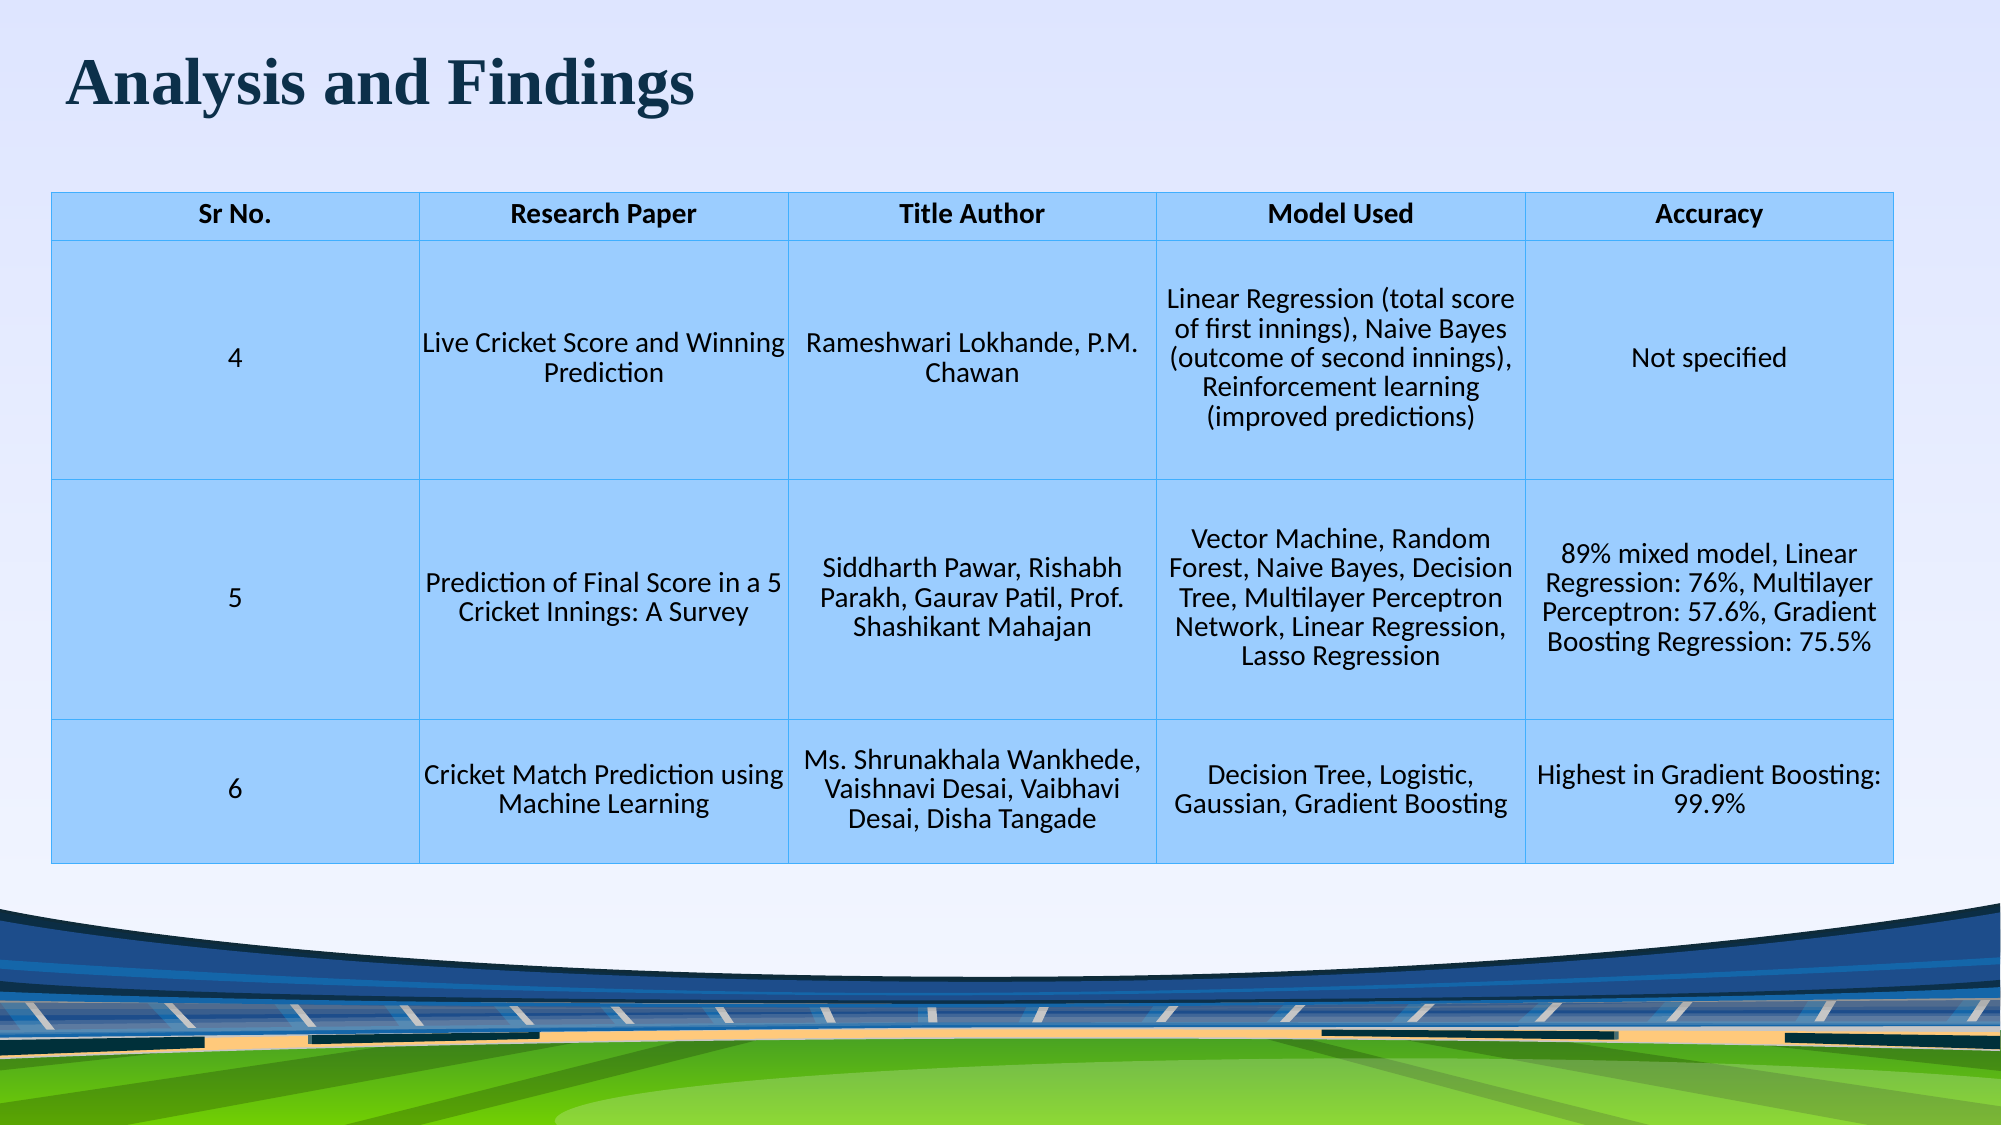

Analysis and Findings
| Sr No. | Research Paper | Title Author | Model Used | Accuracy |
| --- | --- | --- | --- | --- |
| 4 | Live Cricket Score and Winning Prediction | Rameshwari Lokhande, P.M. Chawan | Linear Regression (total score of first innings), Naive Bayes (outcome of second innings), Reinforcement learning (improved predictions) | Not specified |
| 5 | Prediction of Final Score in a 5 Cricket Innings: A Survey | Siddharth Pawar, Rishabh Parakh, Gaurav Patil, Prof. Shashikant Mahajan | Vector Machine, Random Forest, Naive Bayes, Decision Tree, Multilayer Perceptron Network, Linear Regression, Lasso Regression | 89% mixed model, Linear Regression: 76%, Multilayer Perceptron: 57.6%, Gradient Boosting Regression: 75.5% |
| 6 | Cricket Match Prediction using Machine Learning | Ms. Shrunakhala Wankhede, Vaishnavi Desai, Vaibhavi Desai, Disha Tangade | Decision Tree, Logistic, Gaussian, Gradient Boosting | Highest in Gradient Boosting: 99.9% |